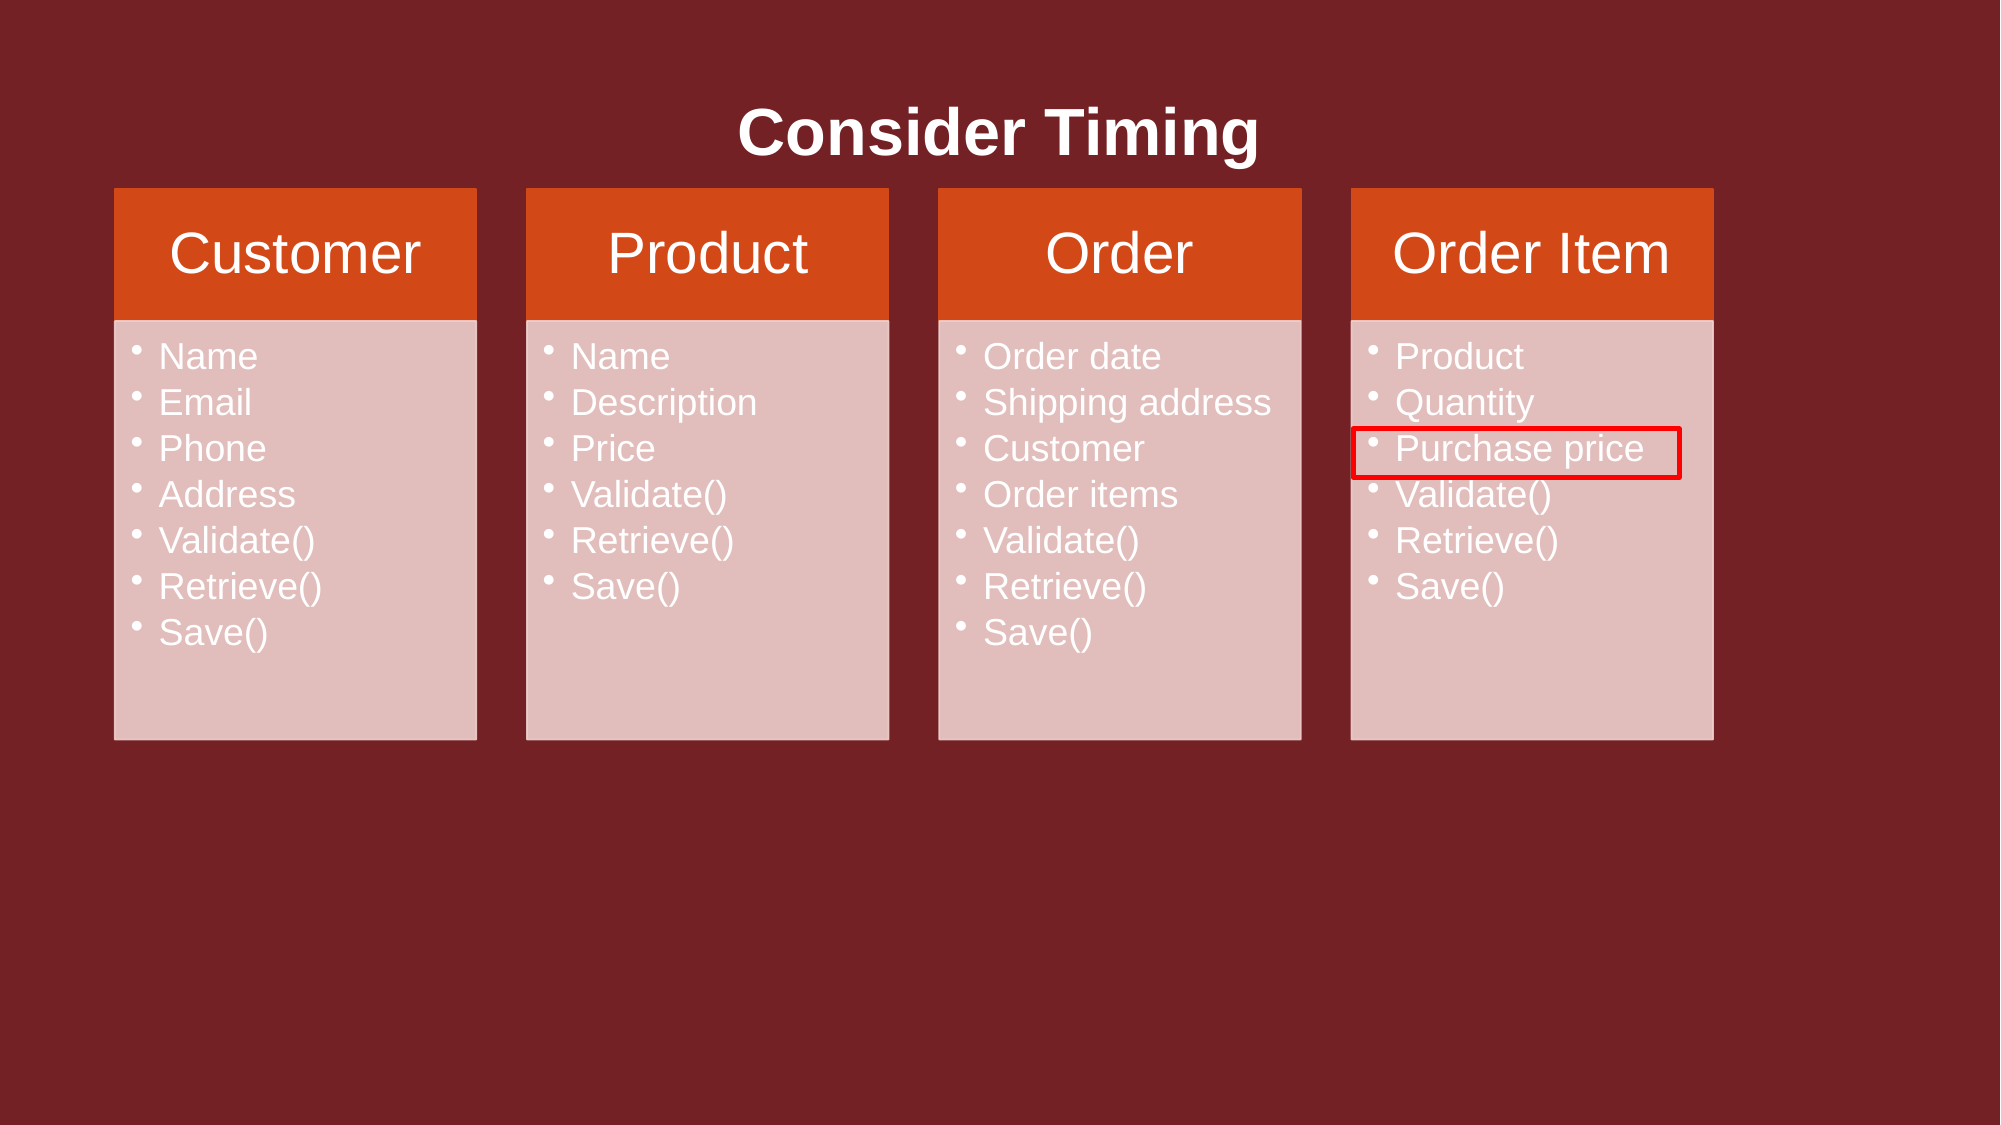

Consider Timing
Customer
Name
Email
Phone
Address
Validate()
Retrieve()
Save()
Product
Name
Description
Price
Validate()
Retrieve()
Save()
Order
Order date
Shipping address
Customer
Order items
Validate()
Retrieve()
Save()
Order Item
Product
Quantity
Purchase price
Validate()
Retrieve()
Save()